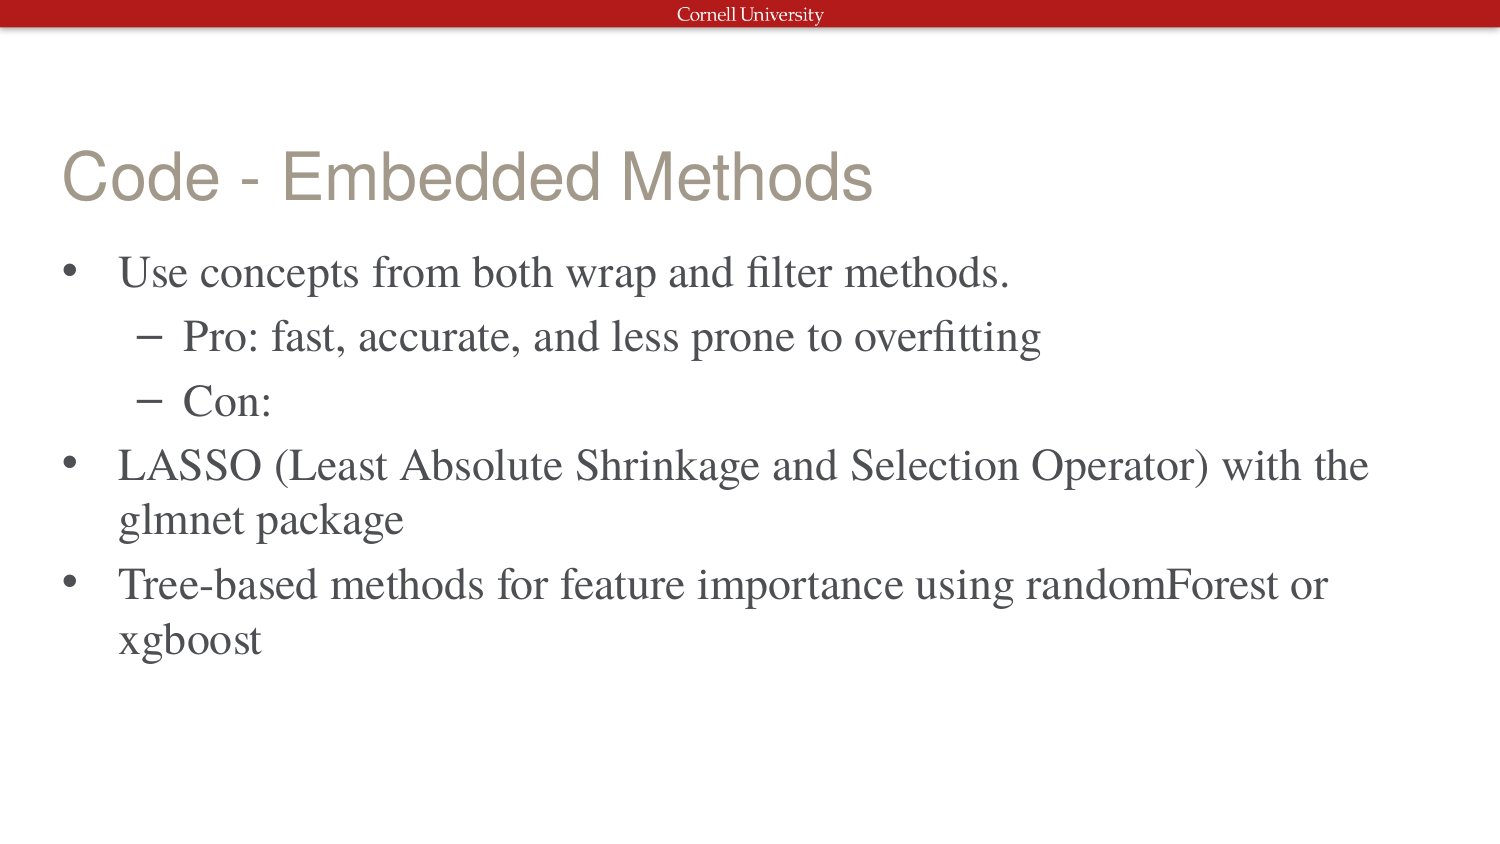

# Code - Embedded Methods
Use concepts from both wrap and filter methods.
Pro: fast, accurate, and less prone to overfitting
Con:
LASSO (Least Absolute Shrinkage and Selection Operator) with the glmnet package
Tree-based methods for feature importance using randomForest or xgboost